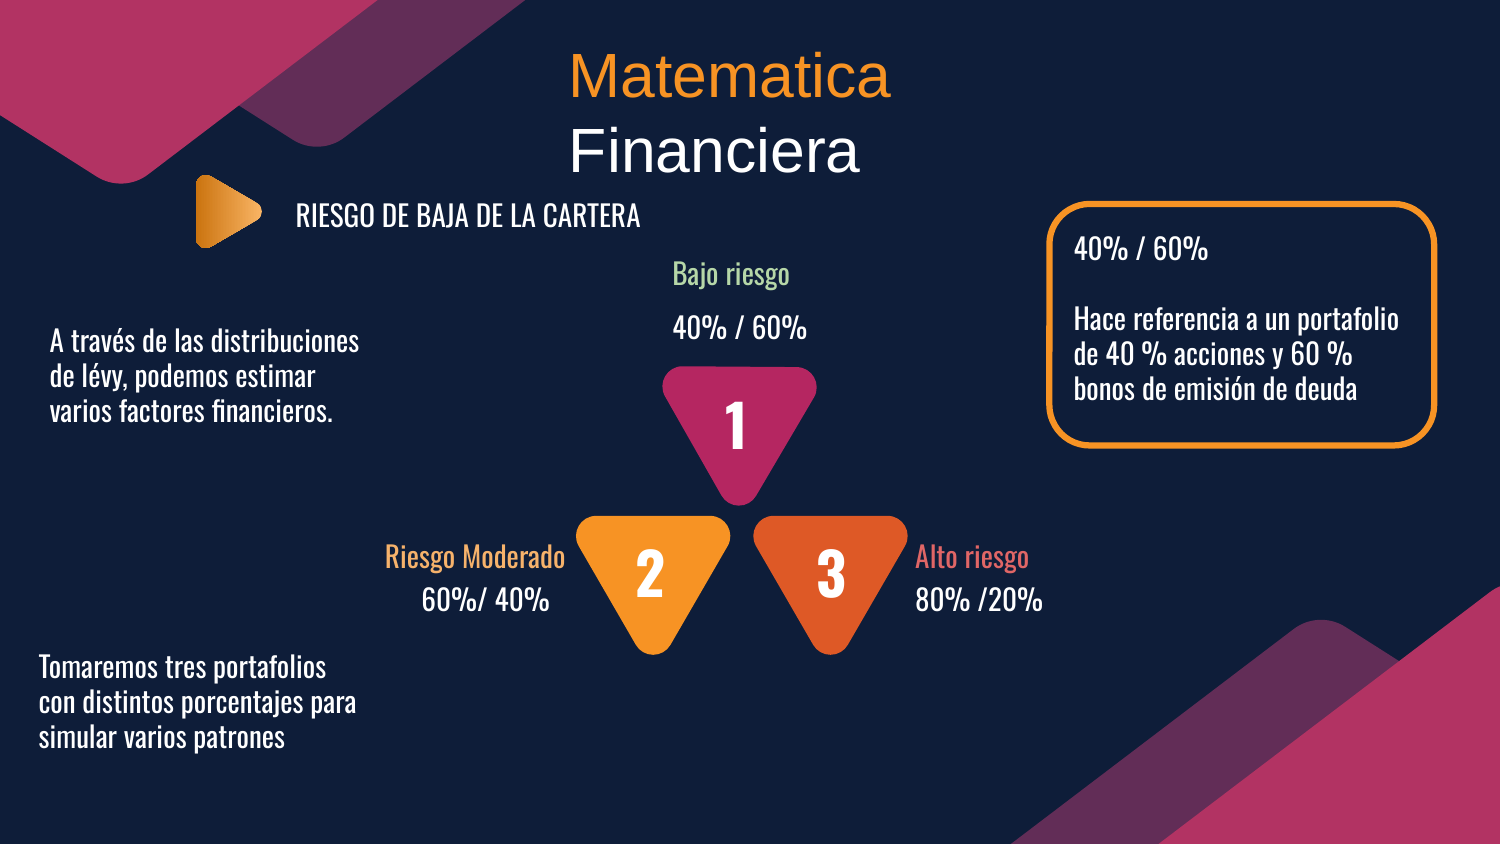

Matematica Financiera

RIESGO DE BAJA DE LA CARTERA

40% / 60%

Hace referencia a un portafolio de 40 % acciones y 60 % bonos de emisión de deuda
Bajo riesgo
40% / 60%
A través de las distribuciones de lévy, podemos estimar varios factores financieros.

1

Riesgo Moderado
2
Alto riesgo
3
60%/ 40%
80% /20%
Tomaremos tres portafolios con distintos porcentajes para simular varios patrones